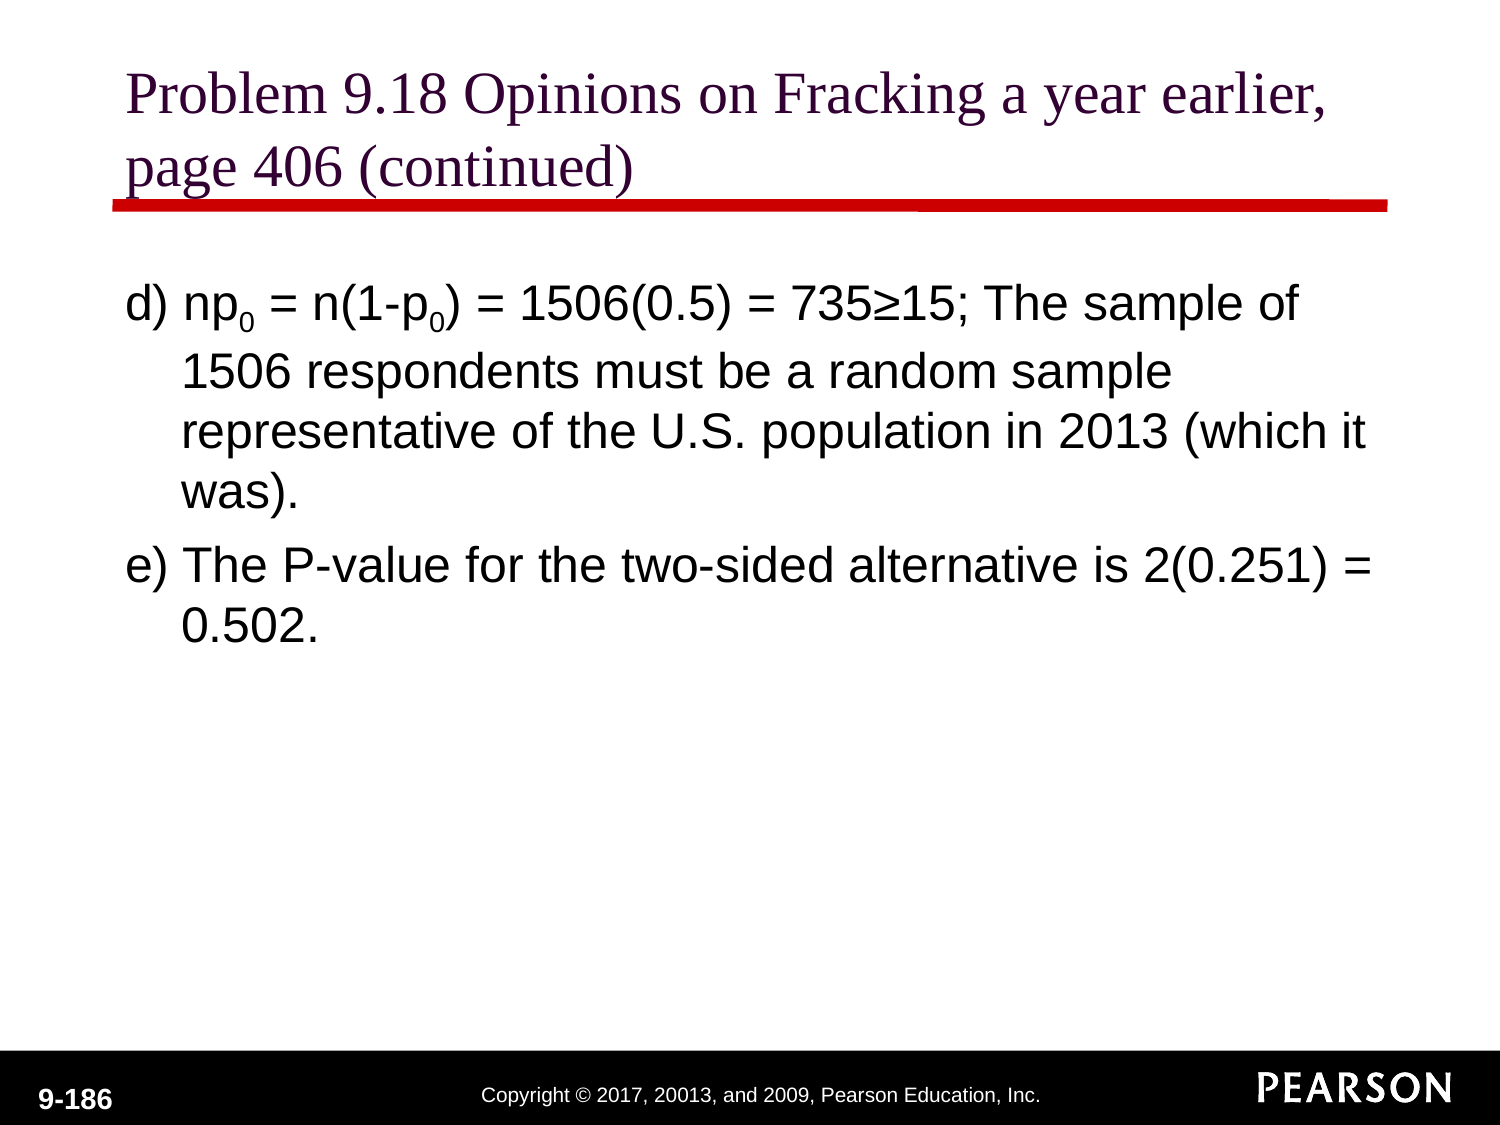

# Problem 9.18 Opinions on Fracking a year earlier, page 406 (continued)
d) np0 = n(1-p0) = 1506(0.5) = 735≥15; The sample of 1506 respondents must be a random sample representative of the U.S. population in 2013 (which it was).
e) The P-value for the two-sided alternative is 2(0.251) = 0.502.